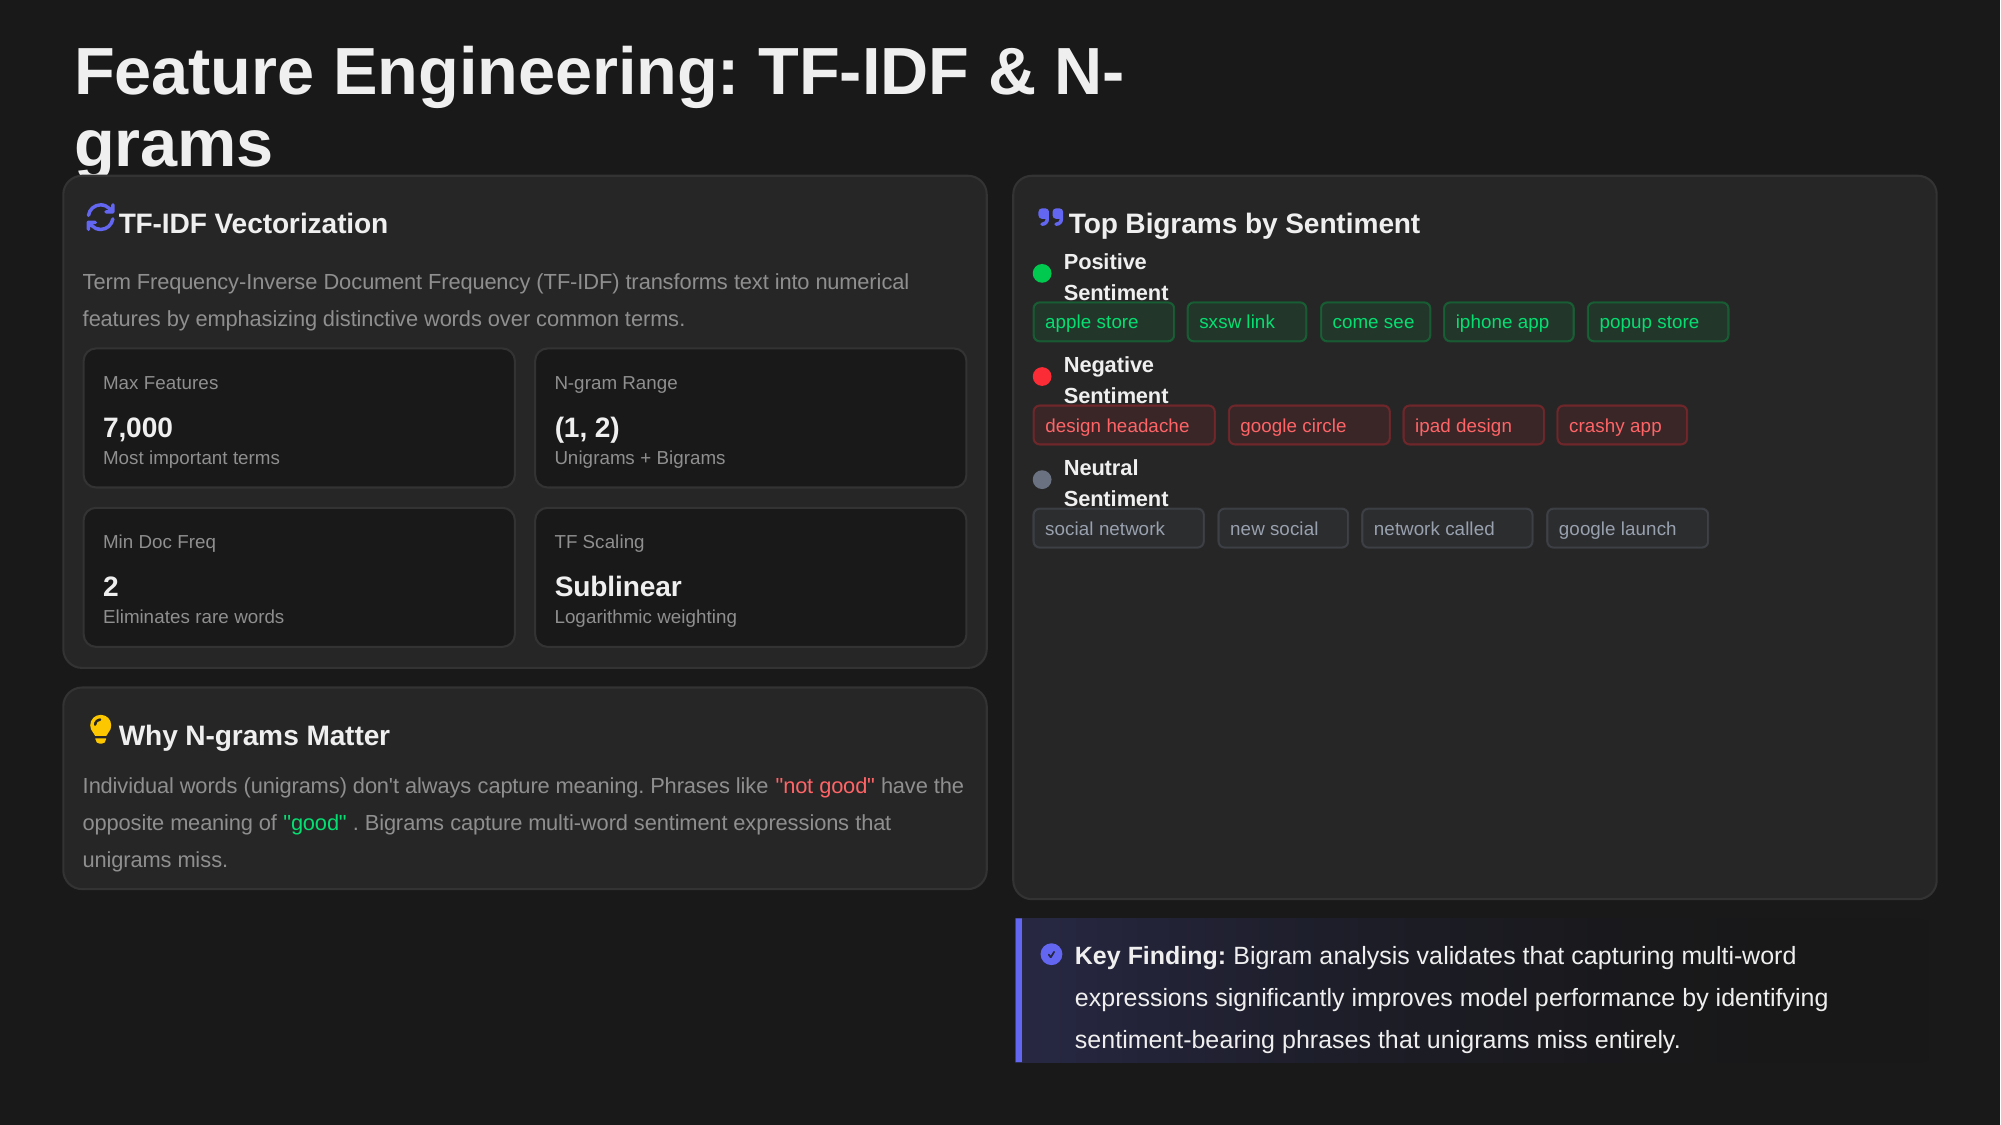

Feature Engineering: TF-IDF & N-grams

TF-IDF Vectorization
Top Bigrams by Sentiment

Term Frequency-Inverse Document Frequency (TF-IDF) transforms text into numerical features by emphasizing distinctive words over common terms.
Positive Sentiment

apple store
sxsw link
come see
iphone app
popup store

Negative Sentiment

Max Features
N-gram Range
7,000
(1, 2)
design headache
google circle
ipad design
crashy app

Most important terms
Unigrams + Bigrams
Neutral Sentiment

social network
new social
network called
google launch

Min Doc Freq
TF Scaling
2
Sublinear
Eliminates rare words
Logarithmic weighting

Why N-grams Matter

Individual words (unigrams) don't always capture meaning. Phrases like "not good" have the opposite meaning of "good" . Bigrams capture multi-word sentiment expressions that unigrams miss.

Key Finding: Bigram analysis validates that capturing multi-word expressions significantly improves model performance by identifying sentiment-bearing phrases that unigrams miss entirely.